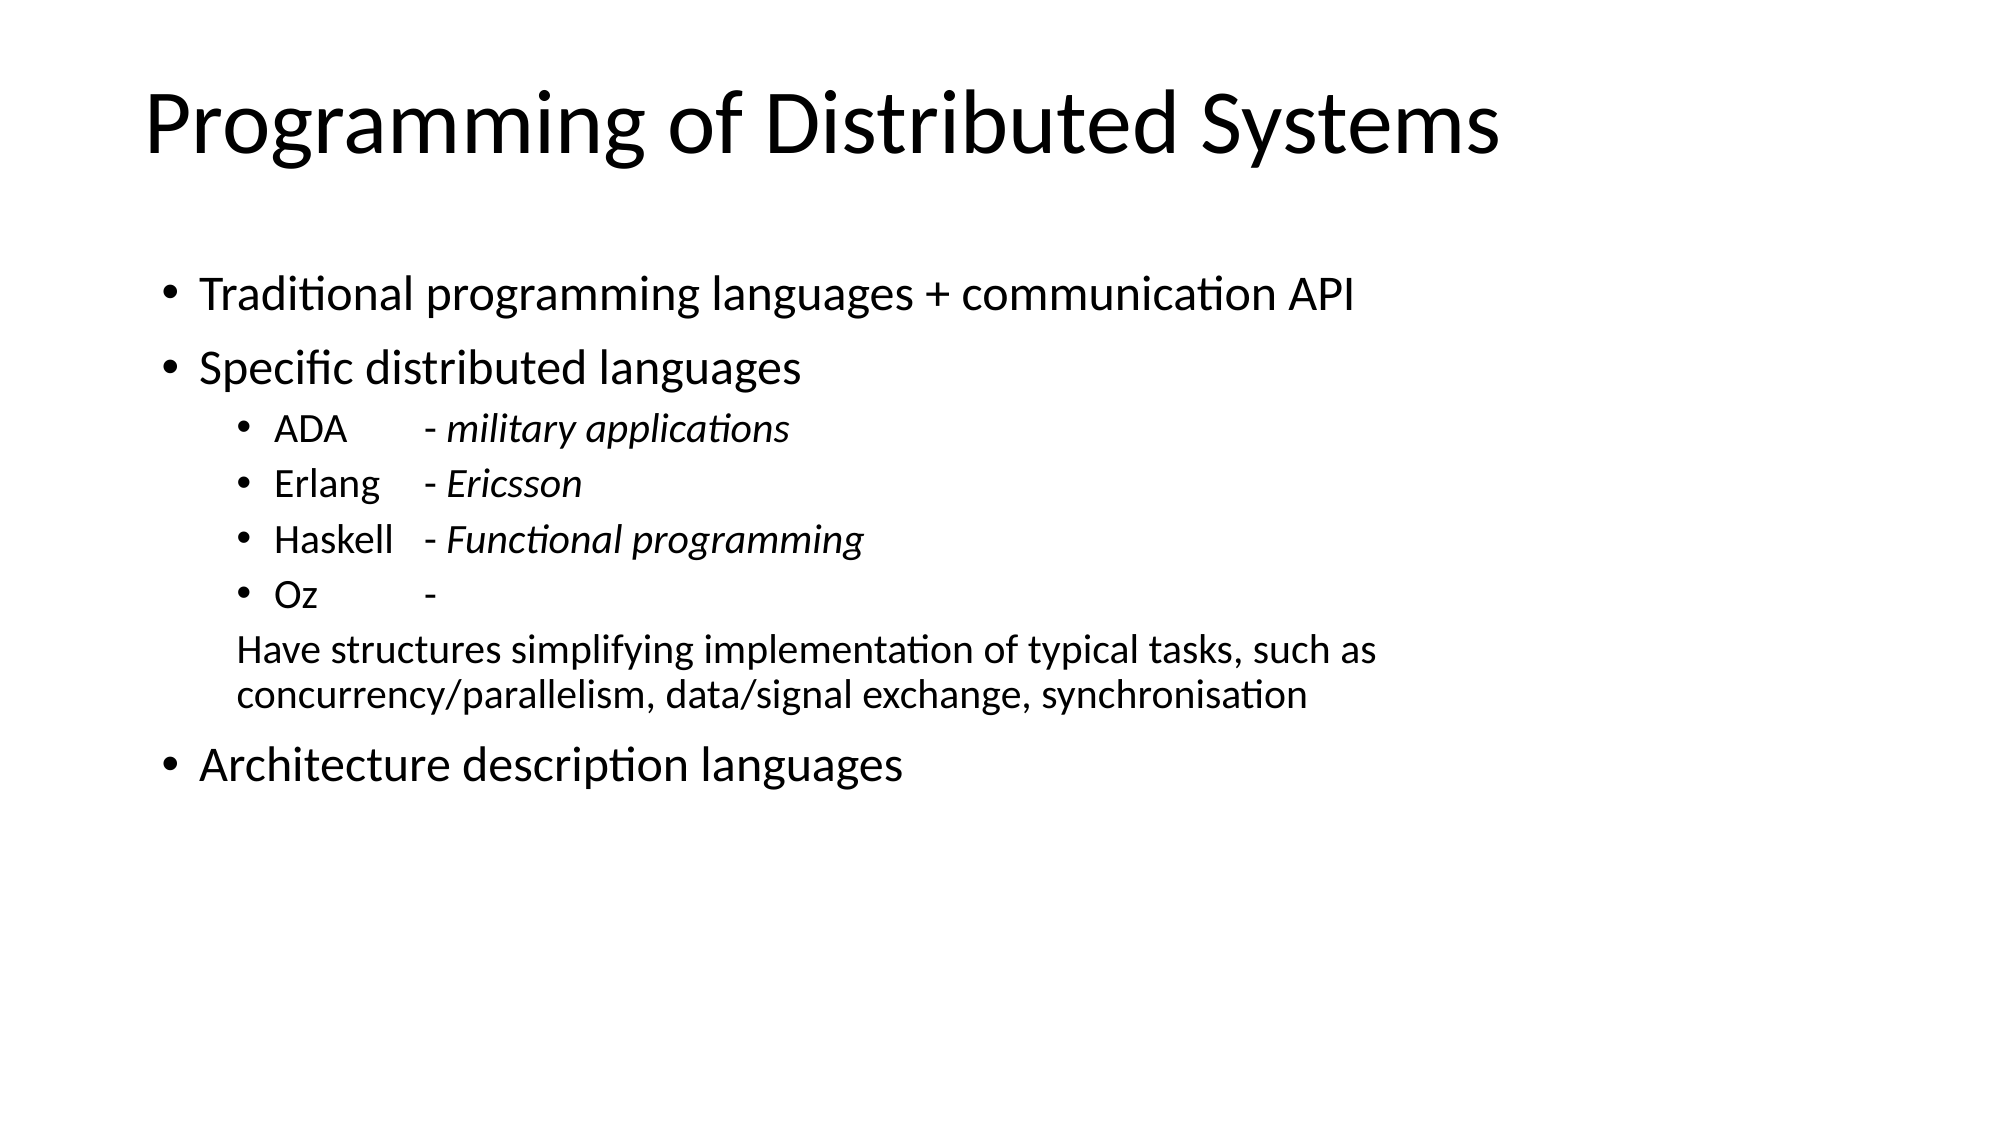

# Programming of Distributed Systems
Traditional programming languages + communication API
Specific distributed languages
ADA	- military applications
Erlang	- Ericsson
Haskell	- Functional programming
Oz	-
Have structures simplifying implementation of typical tasks, such as concurrency/parallelism, data/signal exchange, synchronisation
Architecture description languages